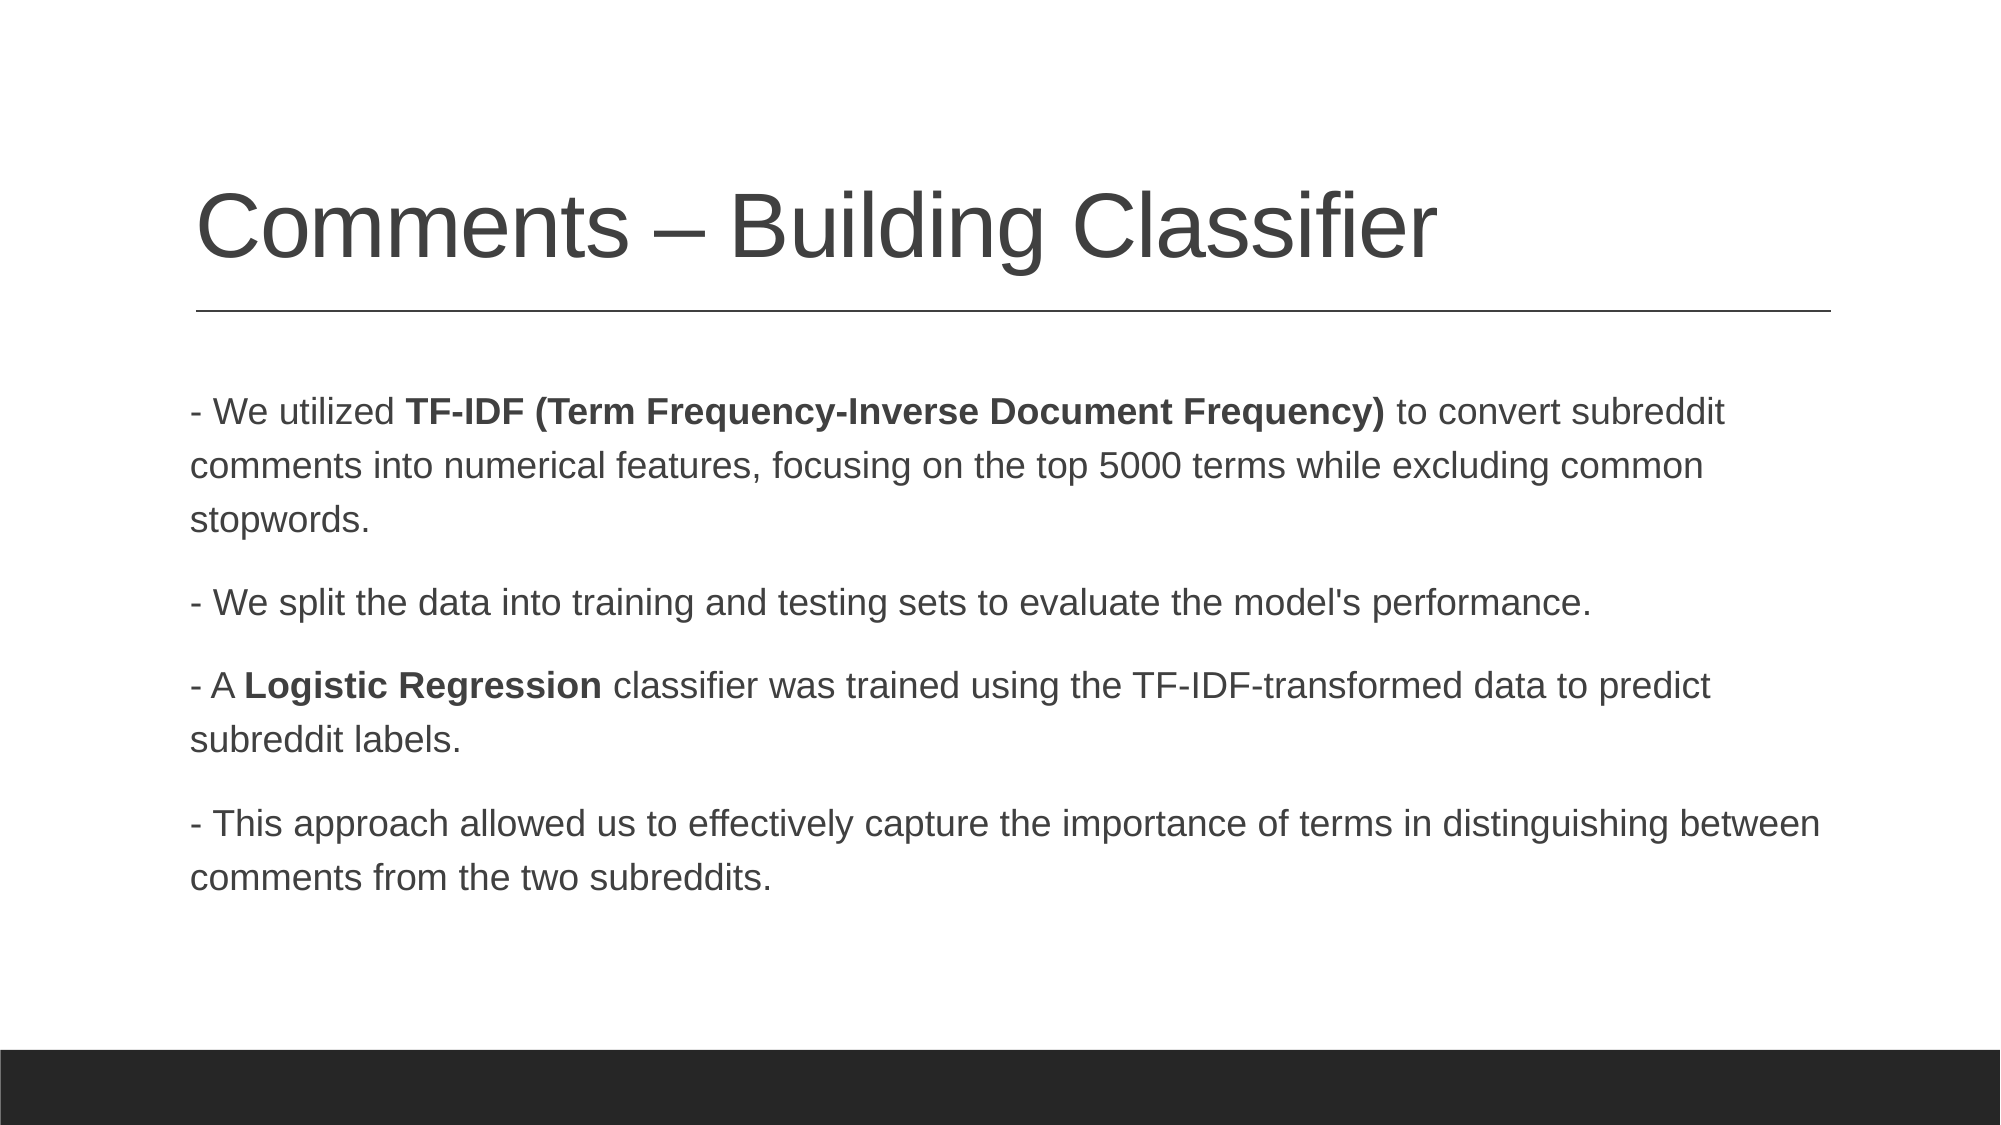

# Comments – Building Classifier
- We utilized TF-IDF (Term Frequency-Inverse Document Frequency) to convert subreddit comments into numerical features, focusing on the top 5000 terms while excluding common stopwords.
- We split the data into training and testing sets to evaluate the model's performance.
- A Logistic Regression classifier was trained using the TF-IDF-transformed data to predict subreddit labels.
- This approach allowed us to effectively capture the importance of terms in distinguishing between comments from the two subreddits.